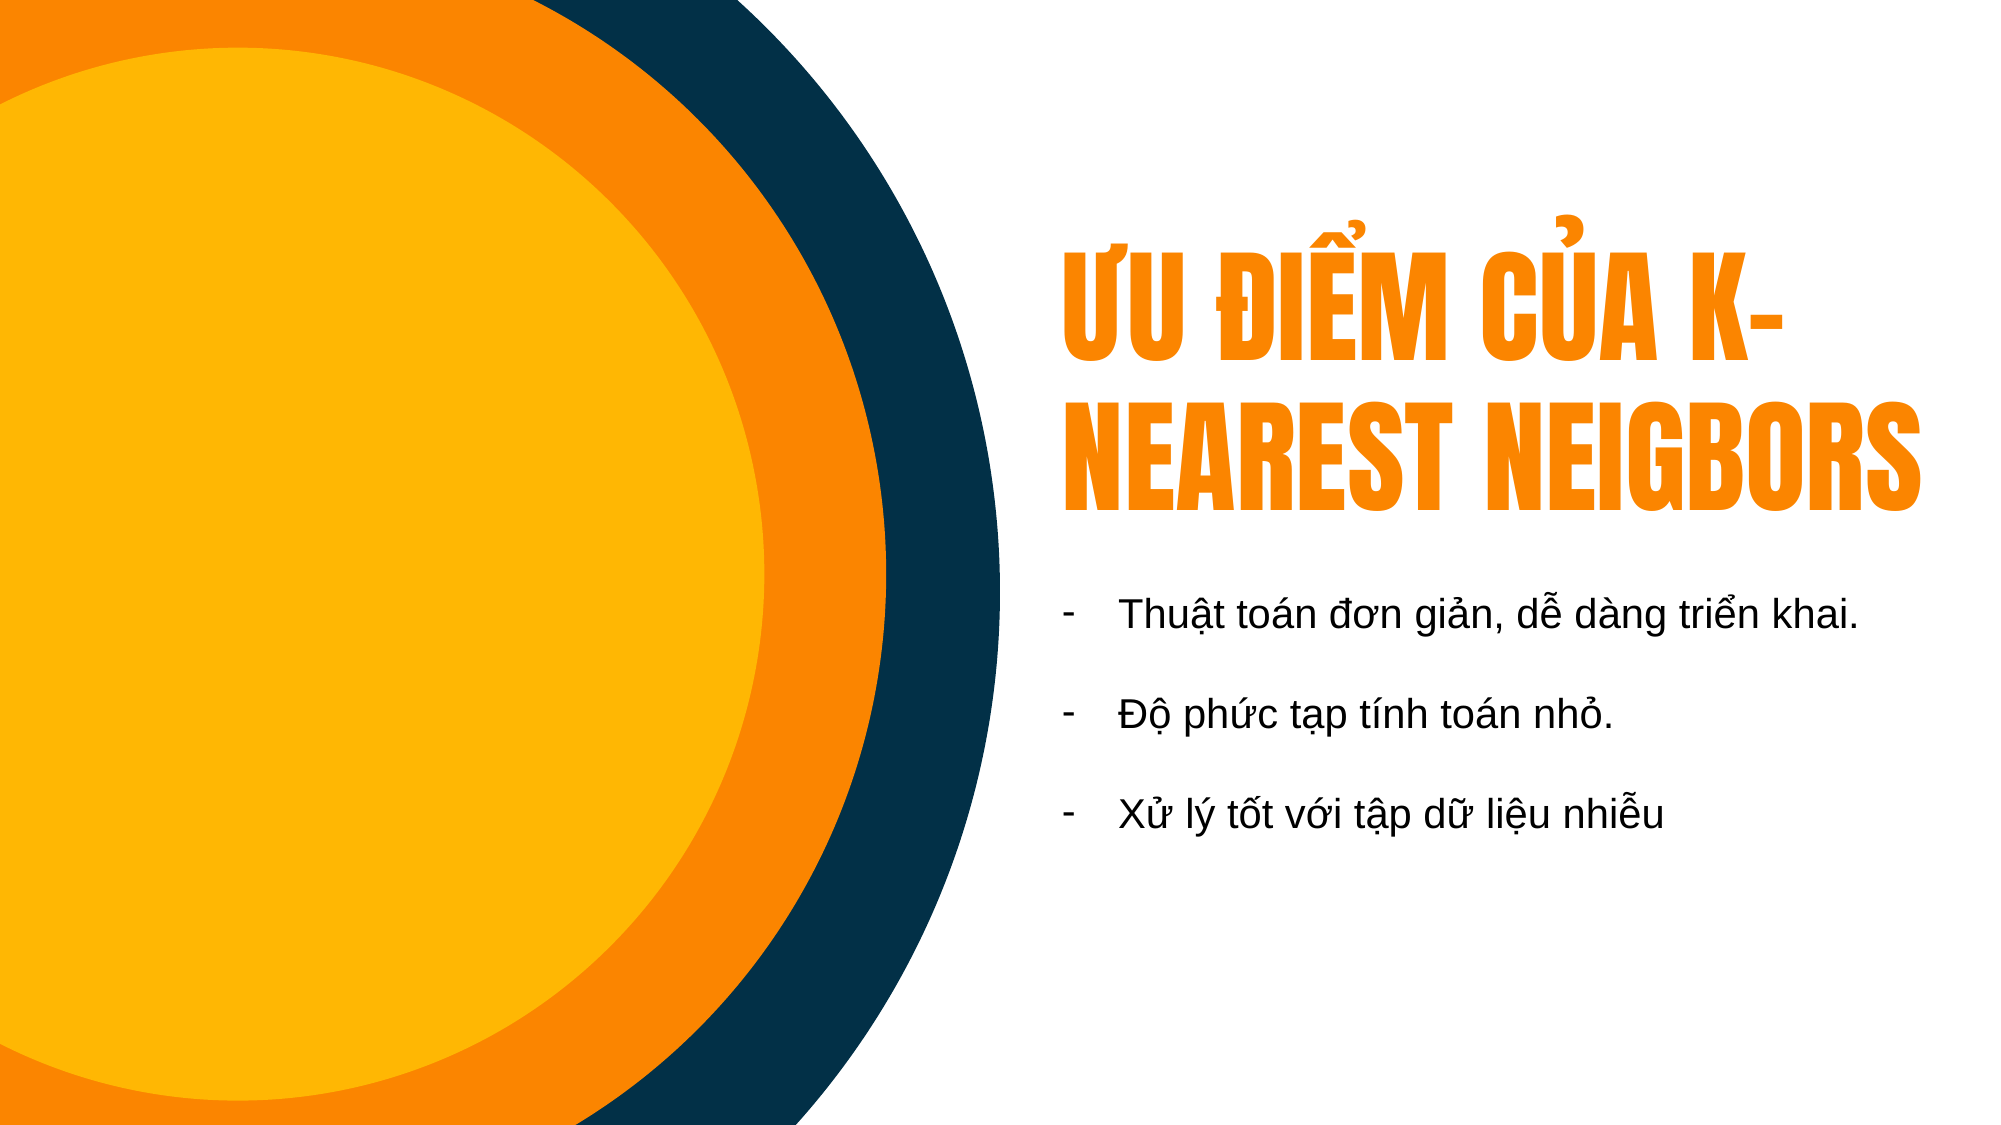

ƯU ĐIỂM CỦA K-NEAREST NEIGBORS
BONUS THÊM SLIDE
Thuật toán đơn giản, dễ dàng triển khai.
Độ phức tạp tính toán nhỏ.
Xử lý tốt với tập dữ liệu nhiễu

	Lorem ipsum dolor sit amet, consectetuer adipiscing elit. Maecenas porttitor congue massa. Fusce posuere, magna sed pulvinar ultricies, purus lectus malesuada libero, sit amet commodo magna eros quis urna.